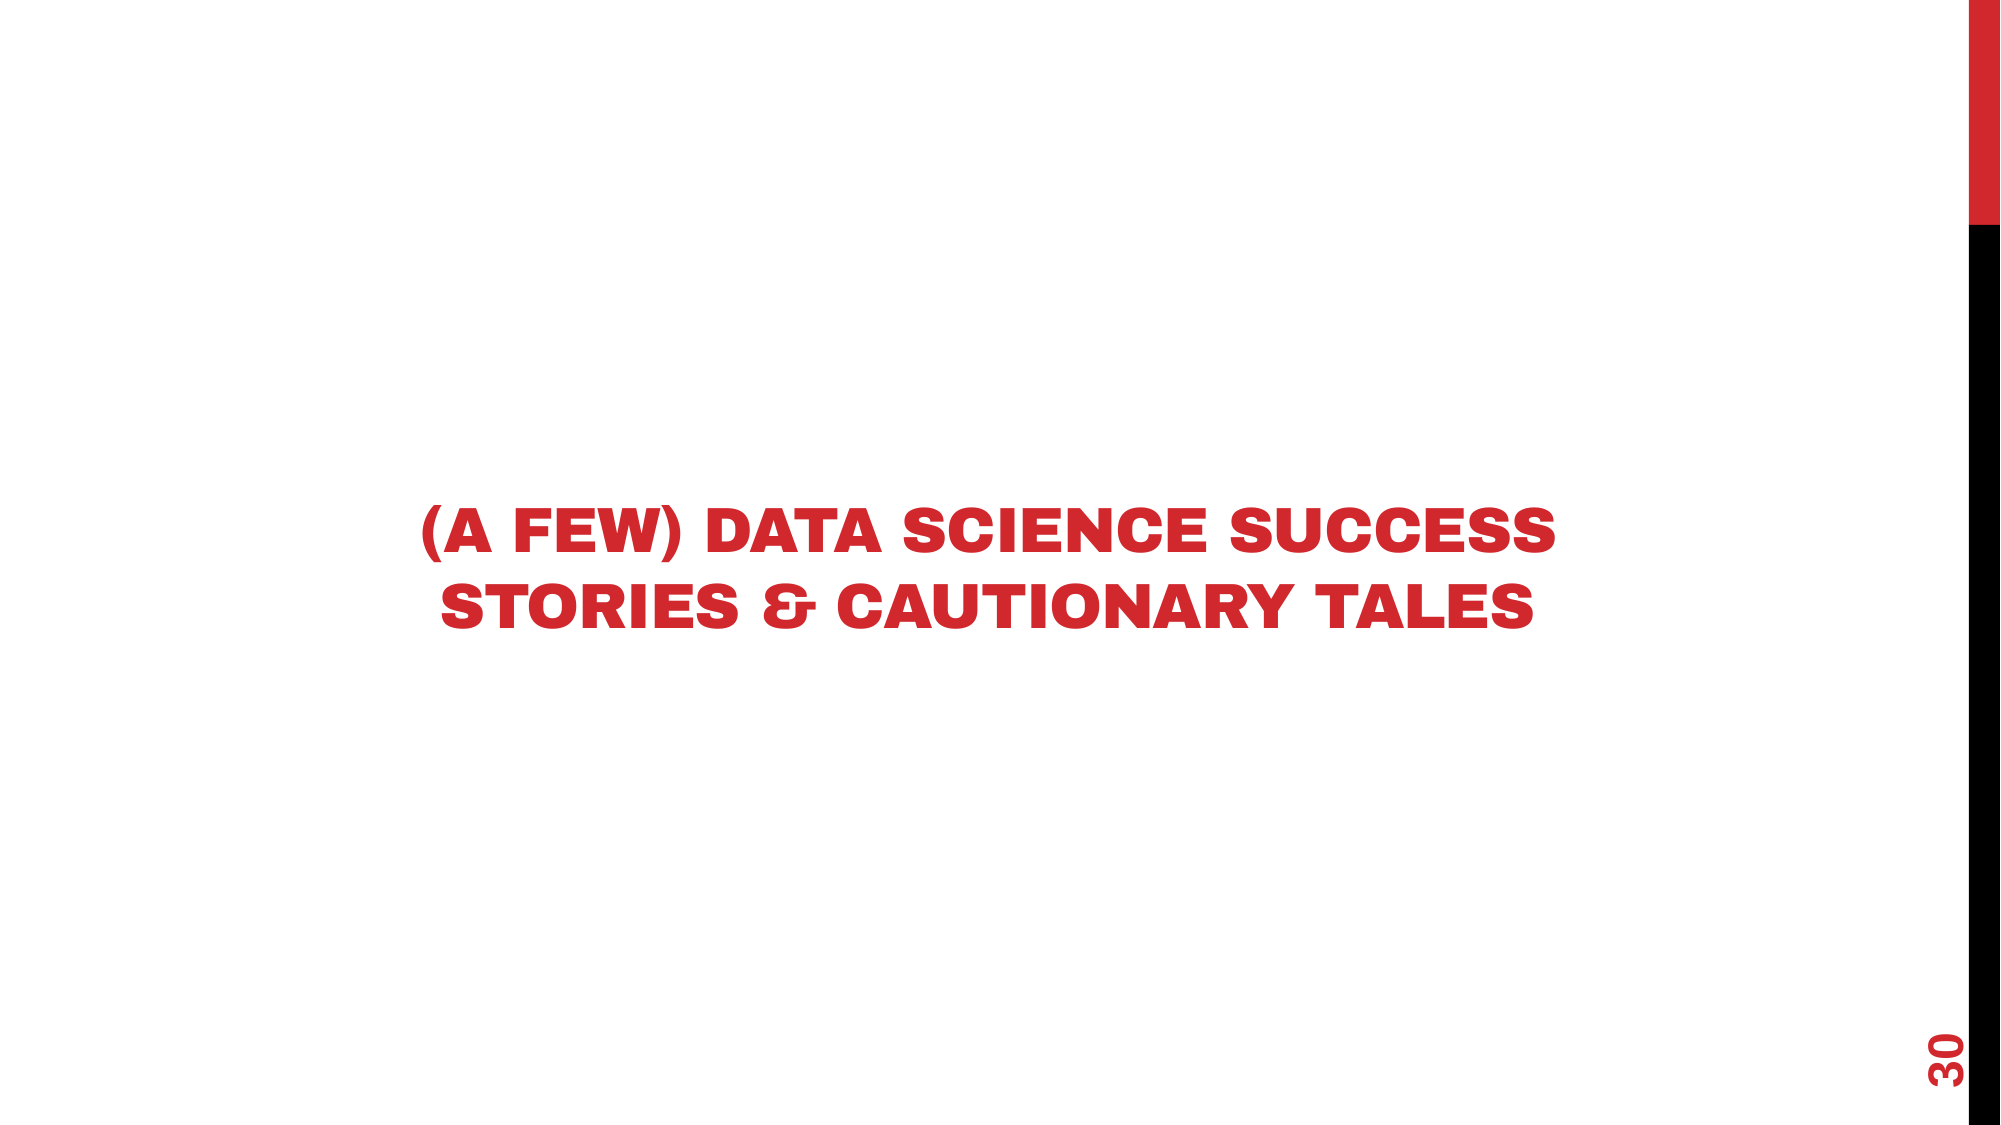

# (A few) Data Science Success Stories & Cautionary Tales
30